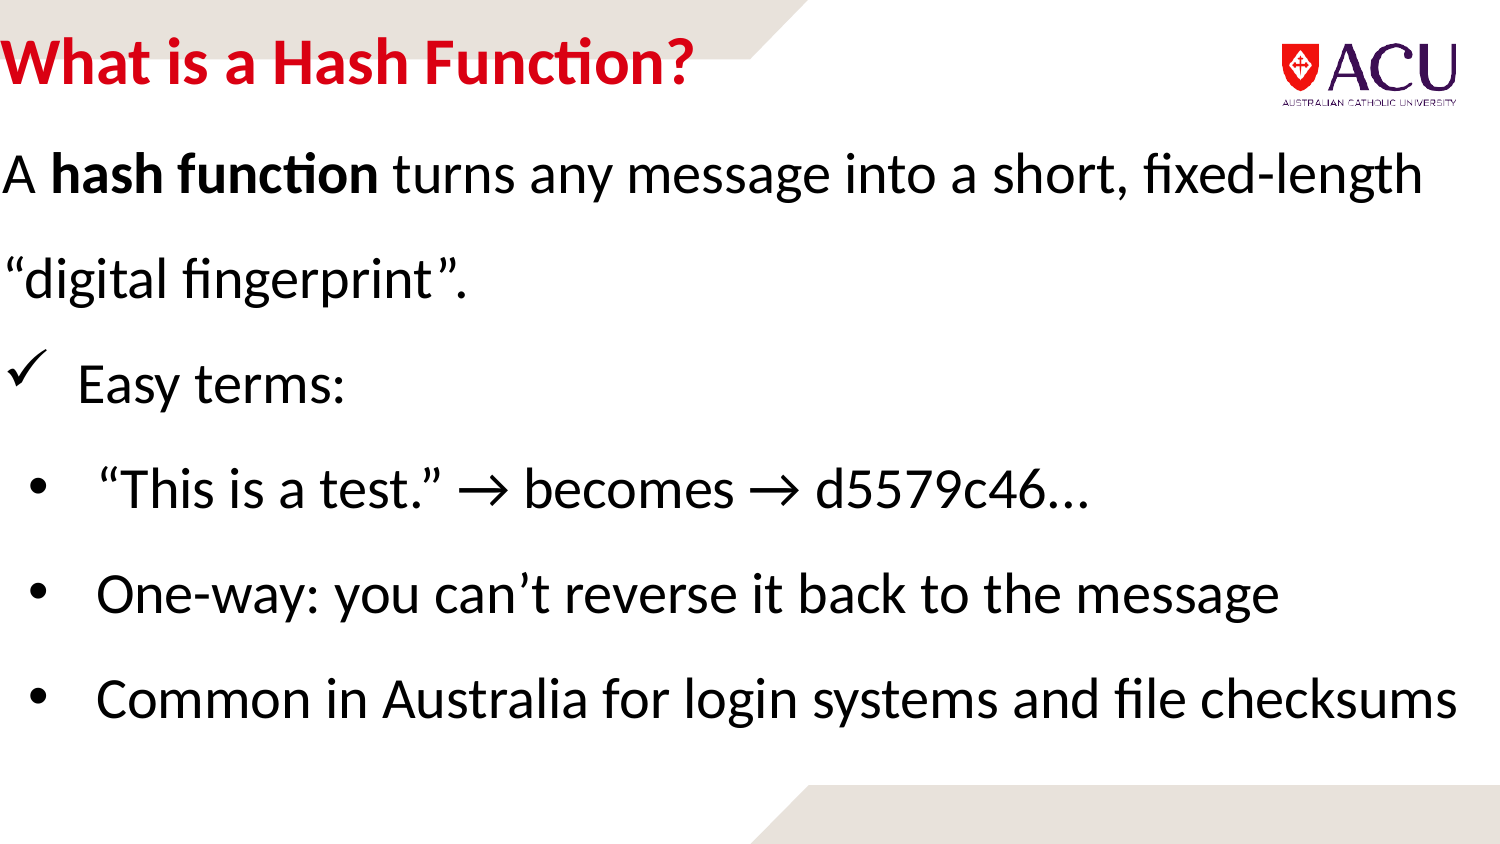

# What is a Hash Function?
A hash function turns any message into a short, fixed-length “digital fingerprint”.
Easy terms:
“This is a test.” → becomes → d5579c46...
One-way: you can’t reverse it back to the message
Common in Australia for login systems and file checksums